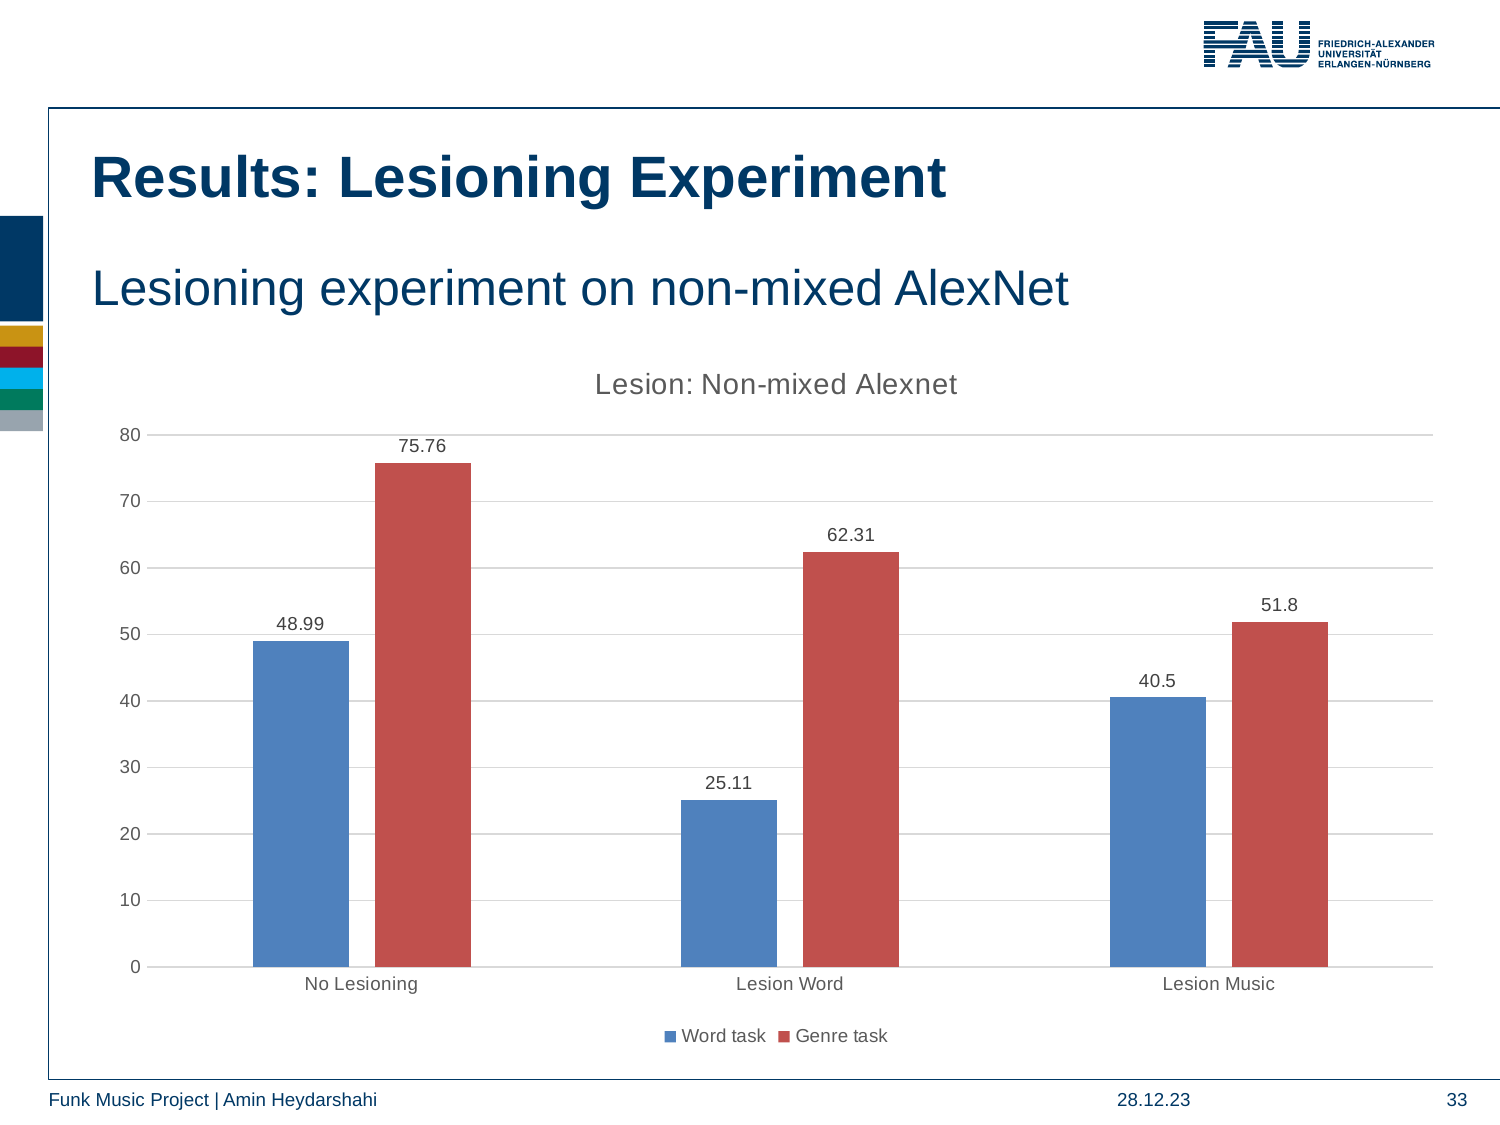

Results: Lesioning Experiment
Lesioning experiment on non-mixed AlexNet

### Chart: Lesion: Non-mixed Alexnet

| Category | Word task | Genre task |
|---|---|---|
| No Lesioning | 48.99 | 75.76 |
| Lesion Word | 25.11 | 62.31 |
| Lesion Music | 40.5 | 51.8 |
28.12.23
33
Funk Music Project | Amin Heydarshahi